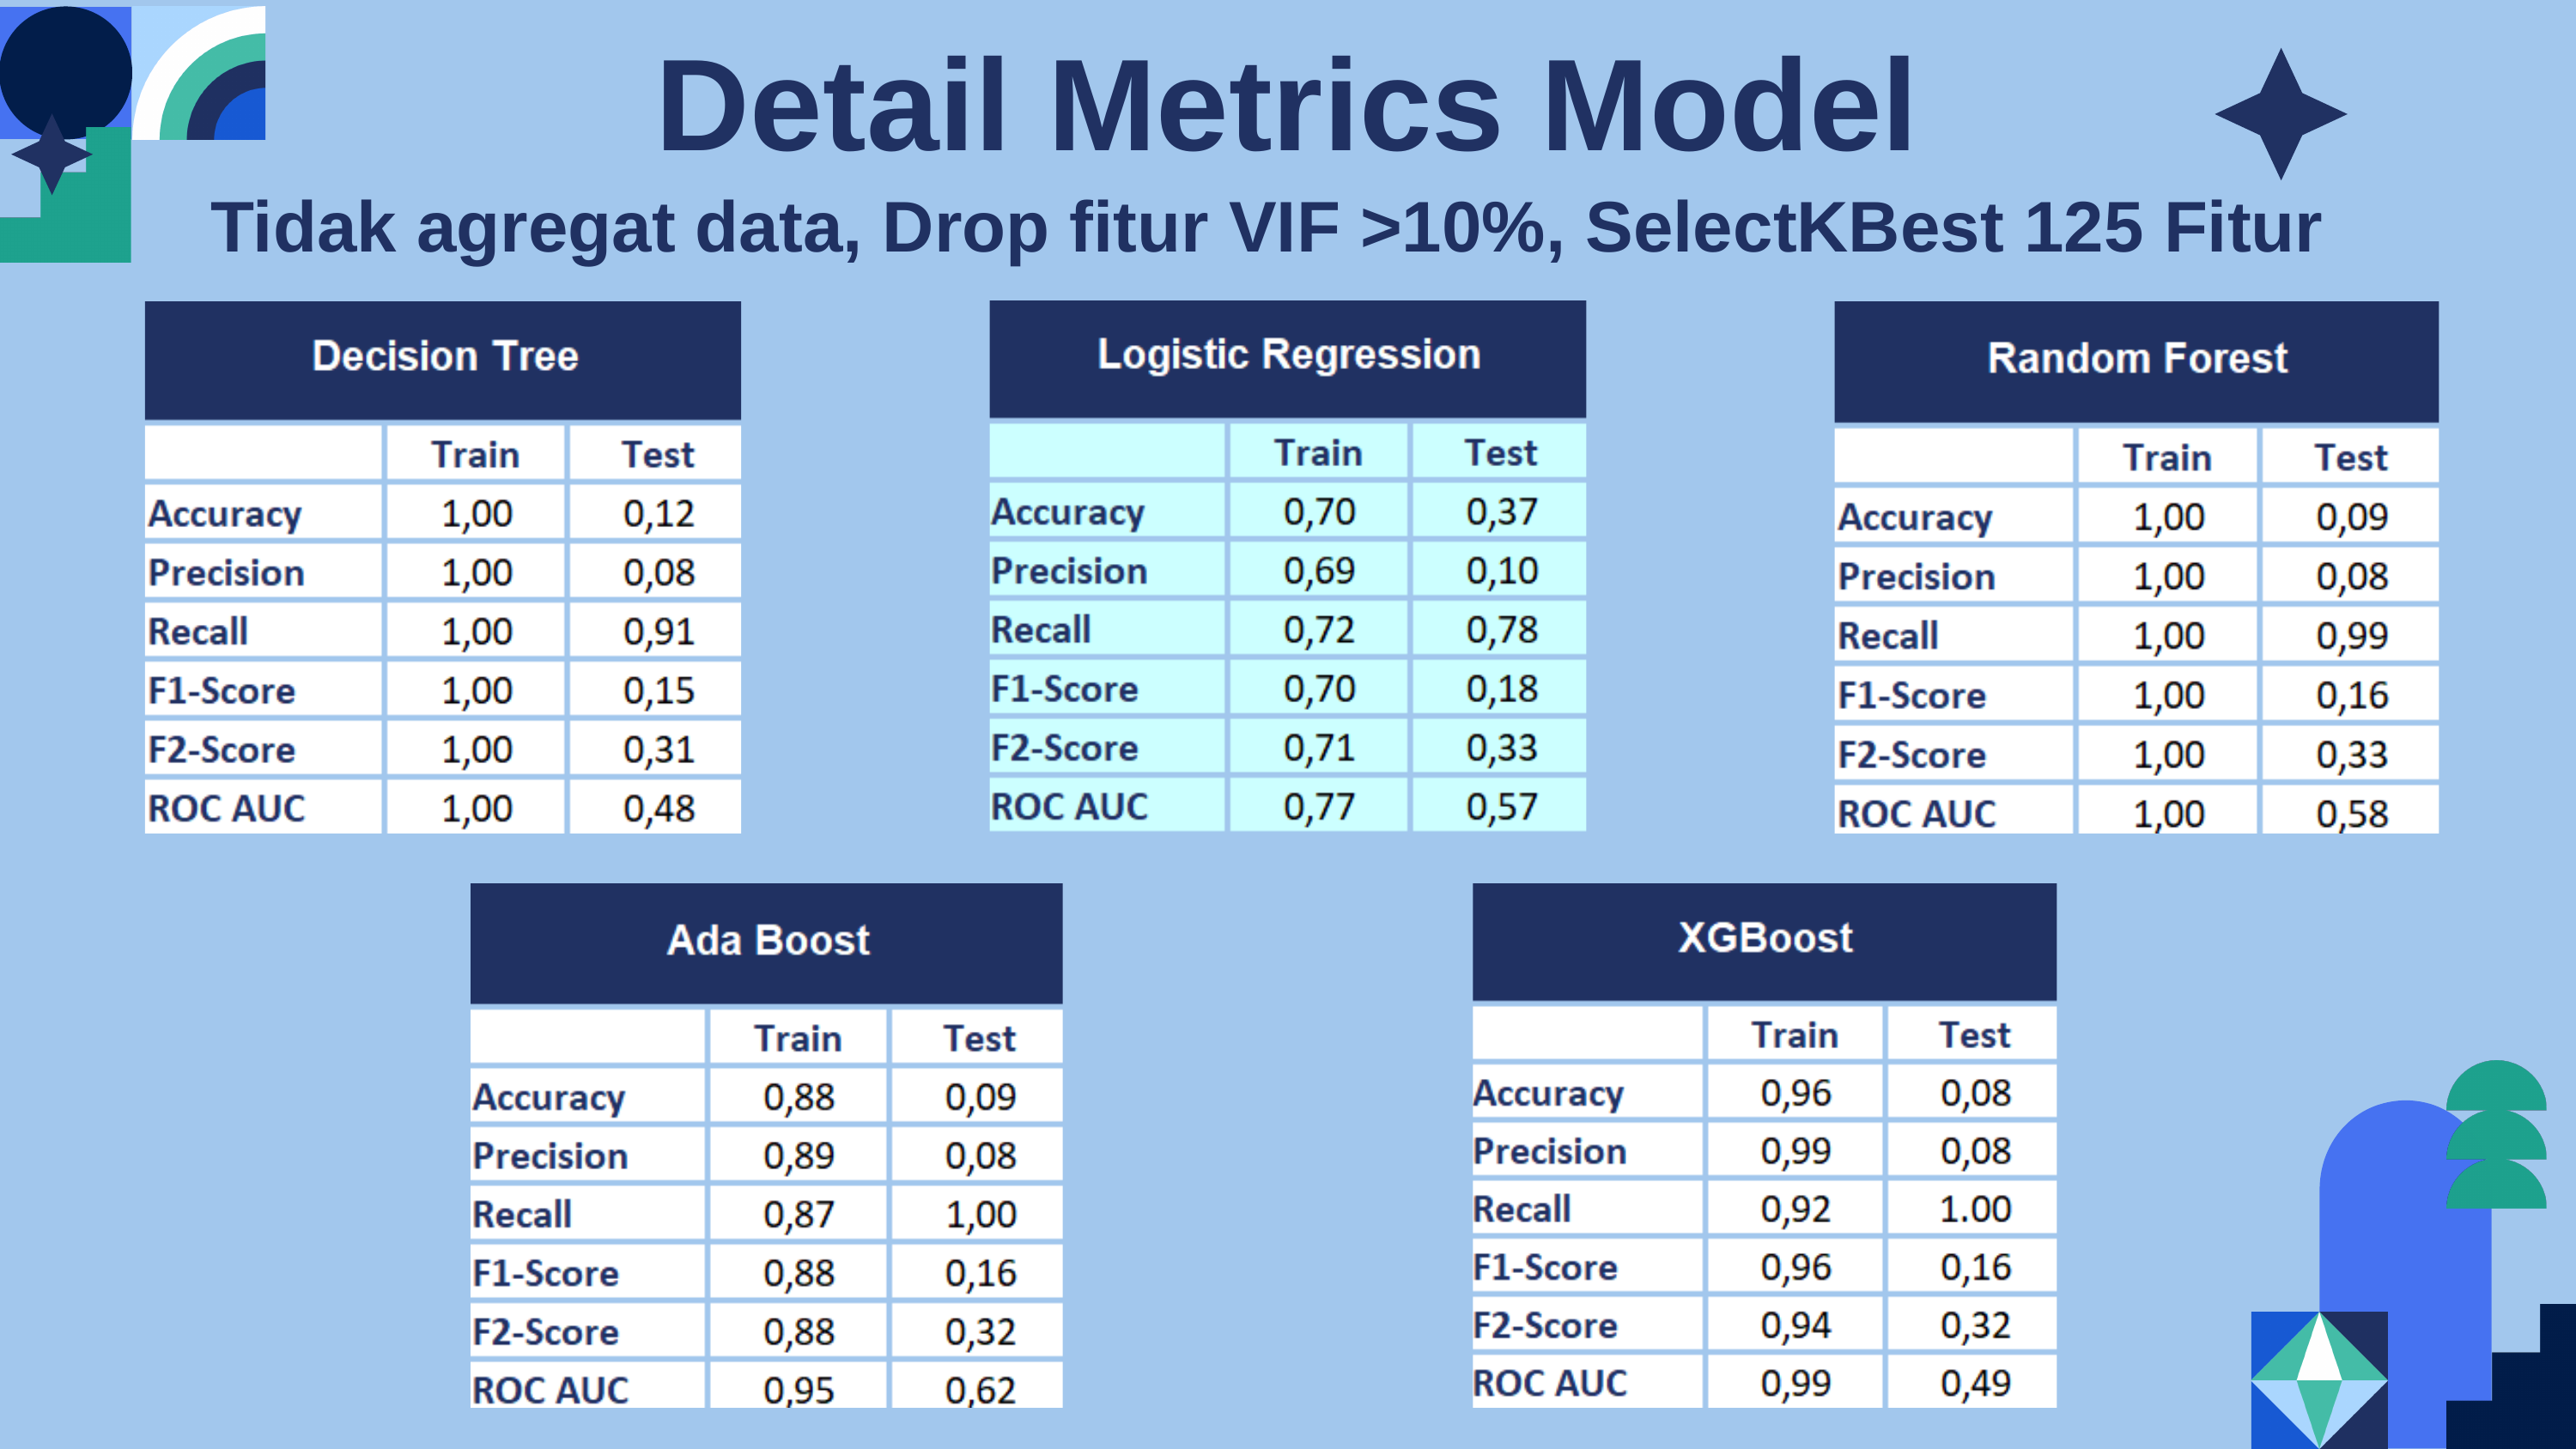

Detail Metrics Model

Tidak agregat data, Drop fitur VIF >10%, SelectKBest 125 Fitur